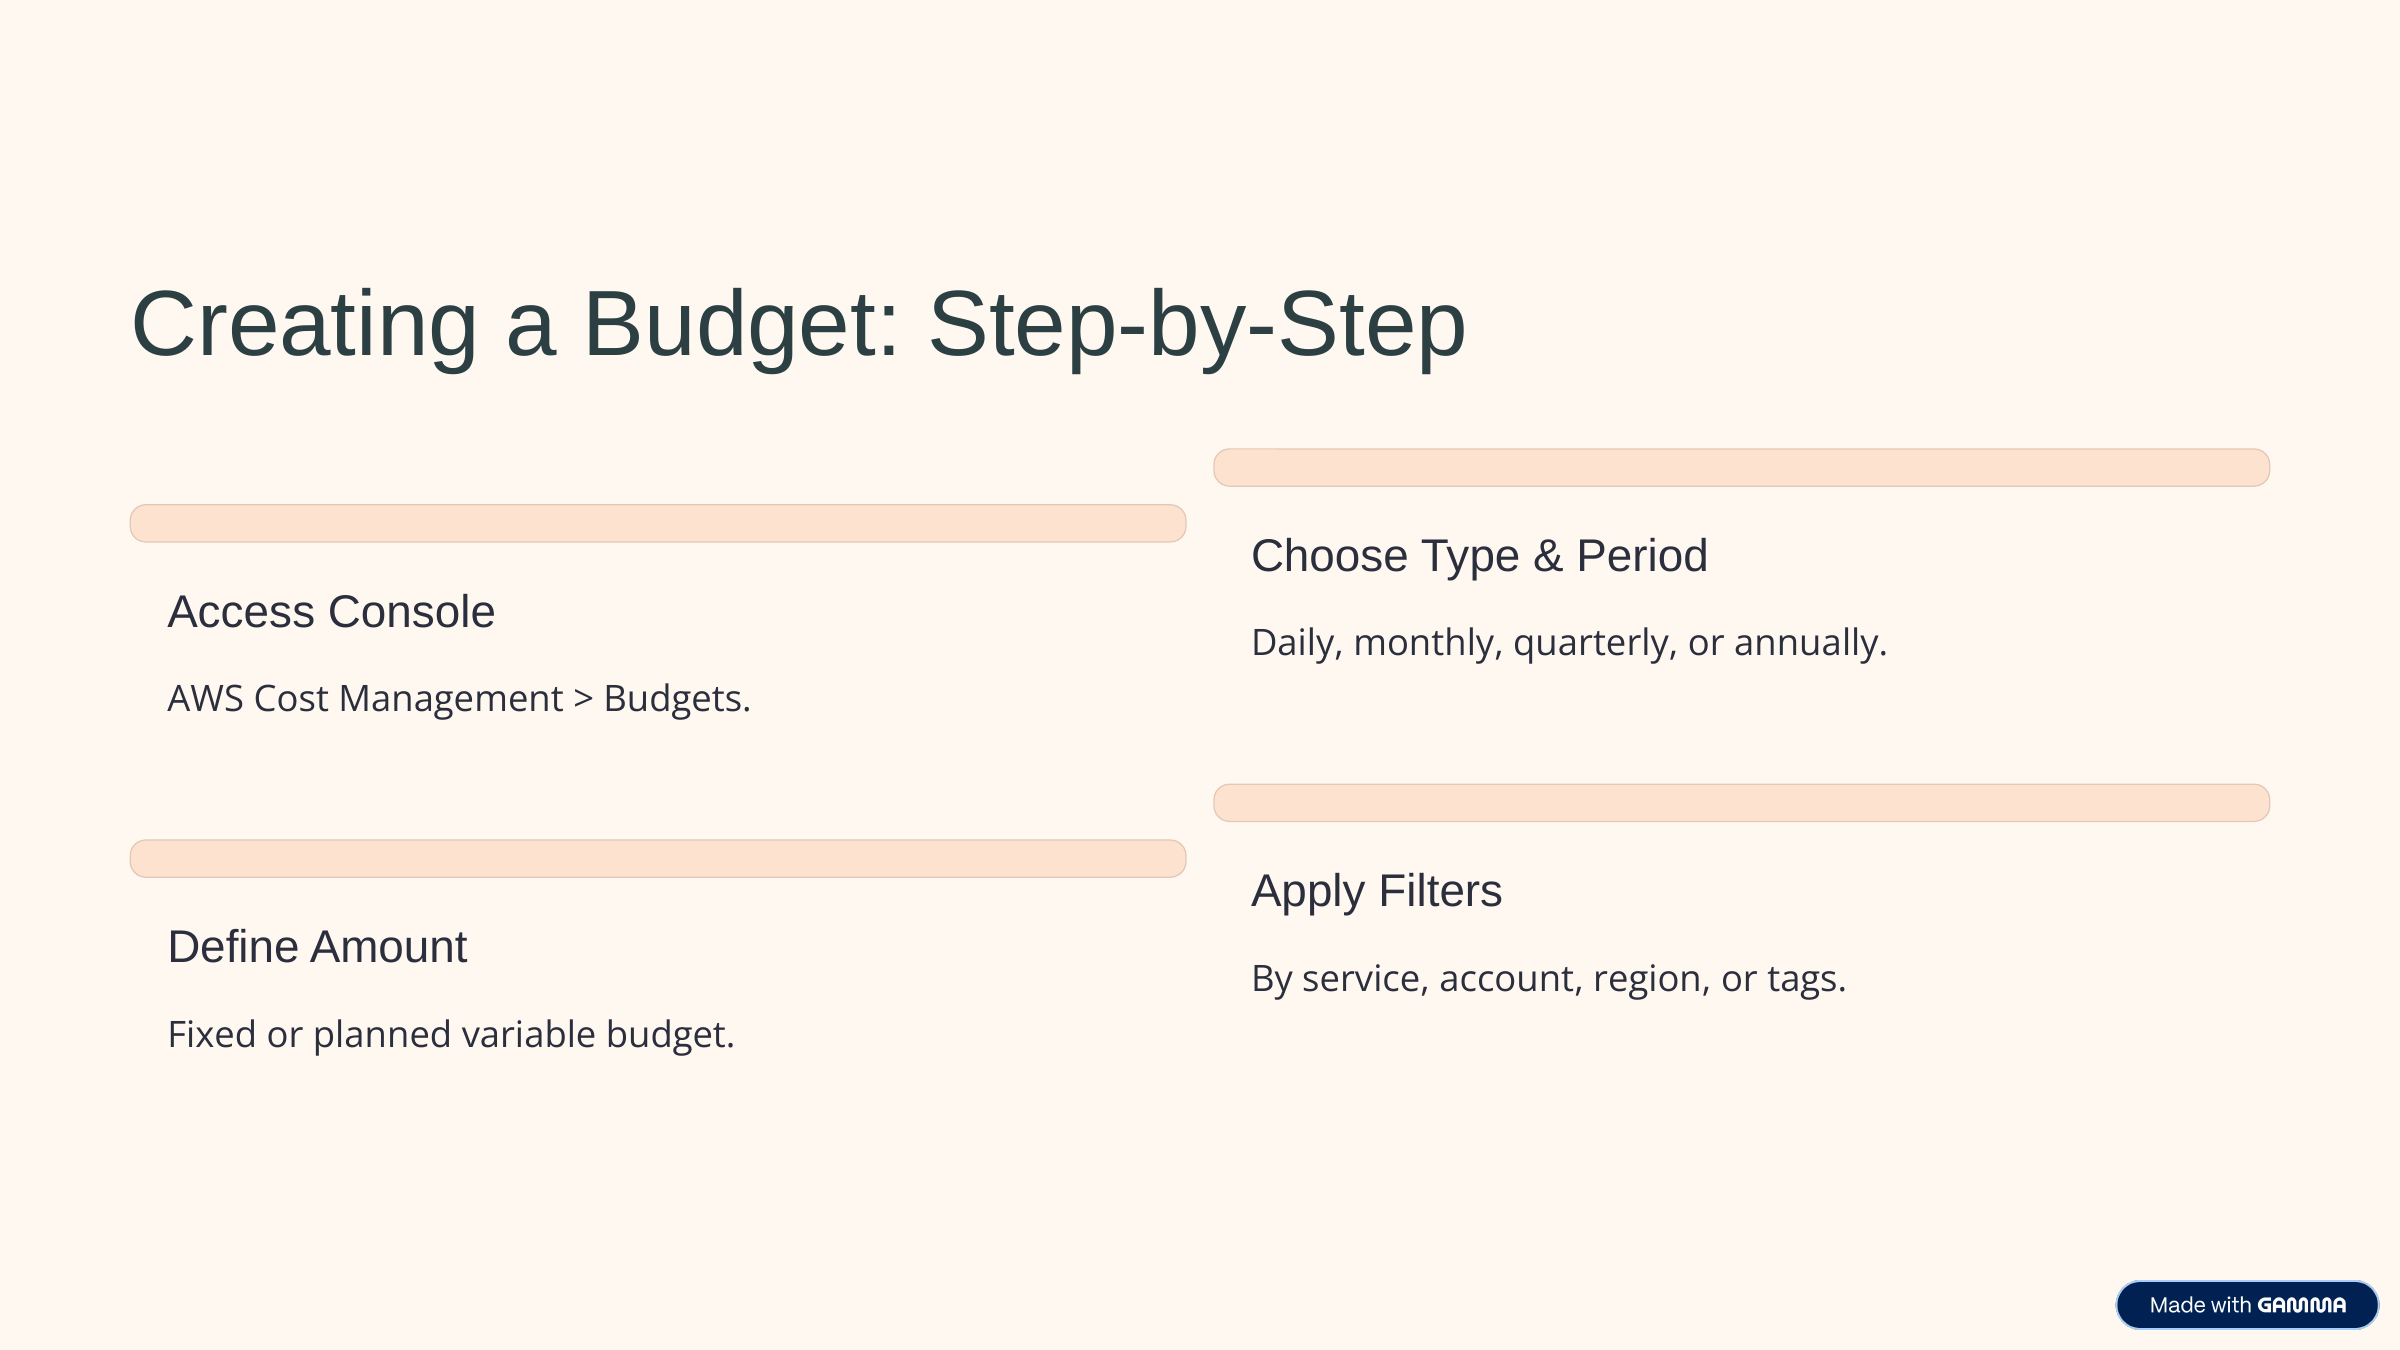

Creating a Budget: Step-by-Step

Choose Type & Period
Access Console
Daily, monthly, quarterly, or annually.
AWS Cost Management > Budgets.

Apply Filters
Define Amount
By service, account, region, or tags.
Fixed or planned variable budget.